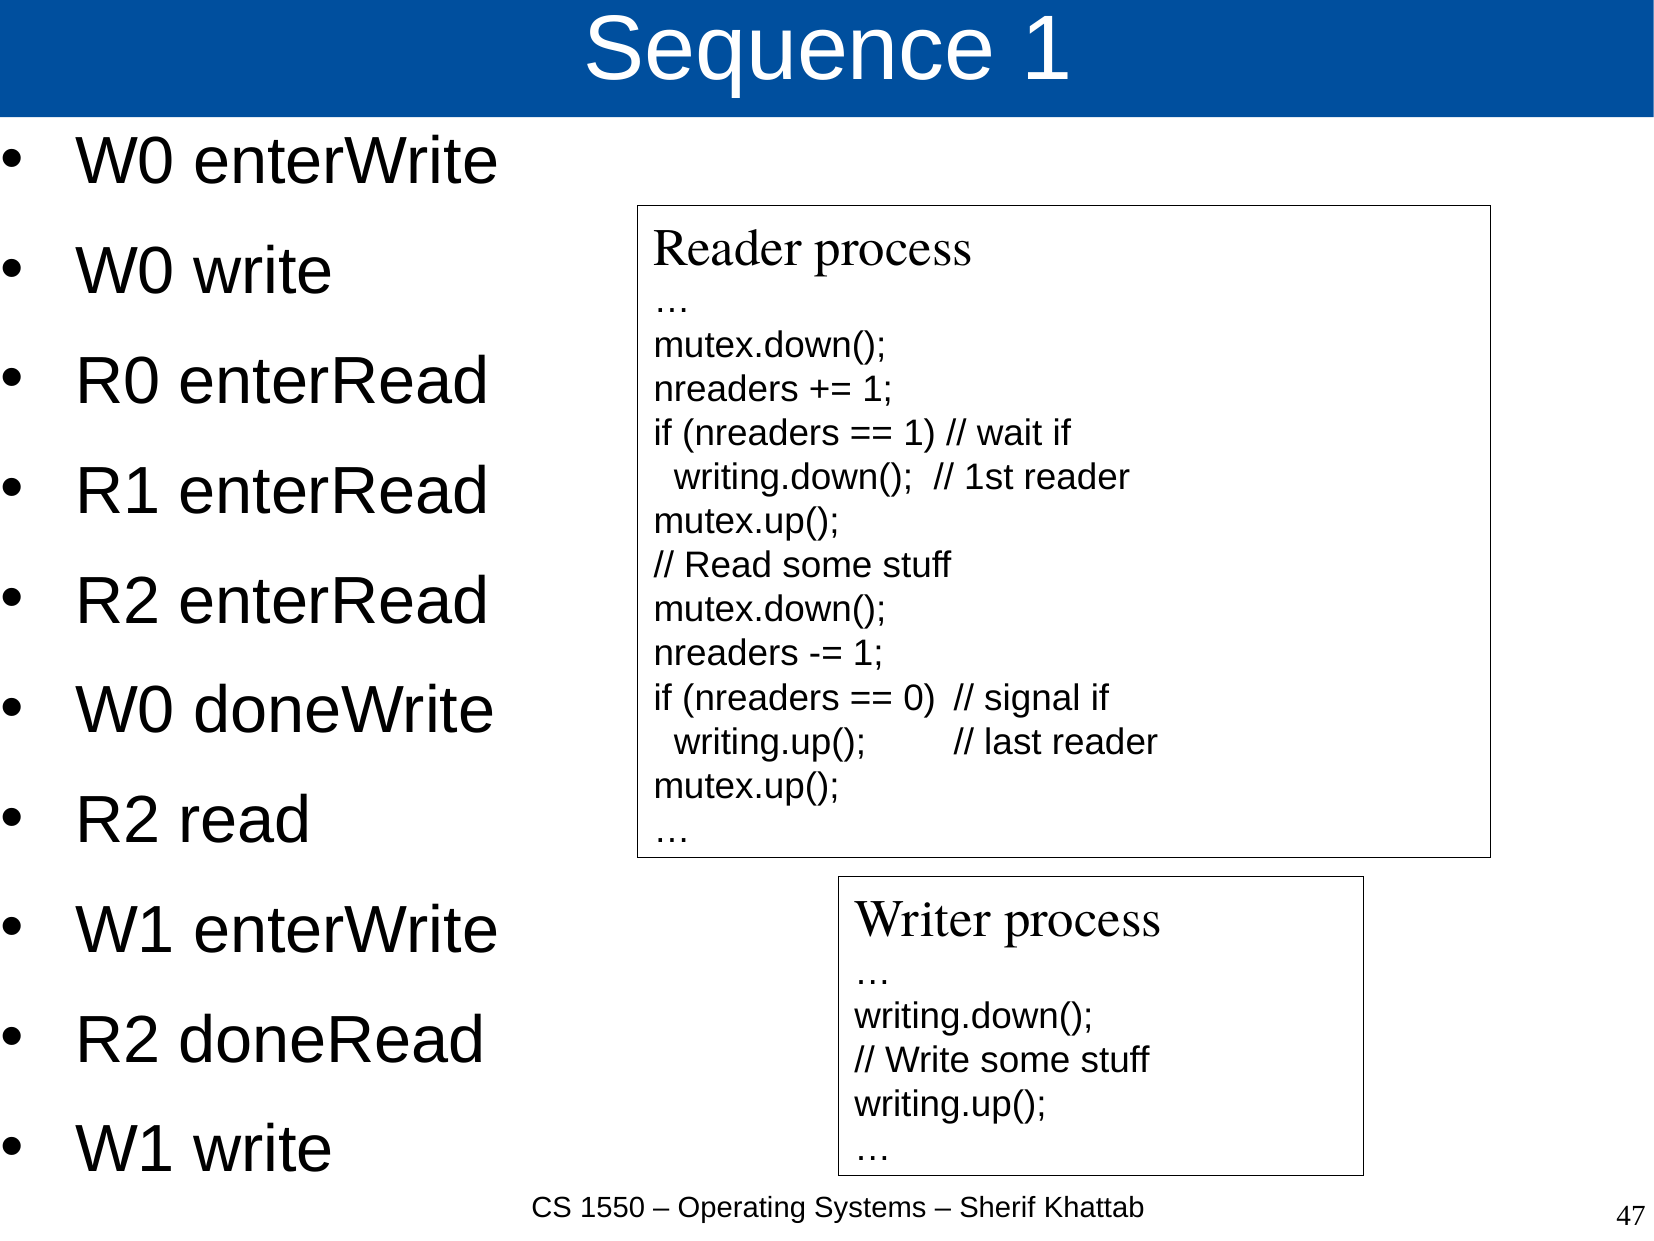

# Sequence 1
W0 enterWrite
W0 write
R0 enterRead
R1 enterRead
R2 enterRead
W0 doneWrite
R2 read
W1 enterWrite
R2 doneRead
W1 write
Reader process
…
mutex.down();
nreaders += 1;
if (nreaders == 1) // wait if
  writing.down();  // 1st reader
mutex.up();
// Read some stuff
mutex.down();
nreaders -= 1;
if (nreaders == 0)	// signal if
  writing.up();	// last reader
mutex.up();
…
Writer process
…
writing.down();
// Write some stuff
writing.up();
…
CS 1550 – Operating Systems – Sherif Khattab
47